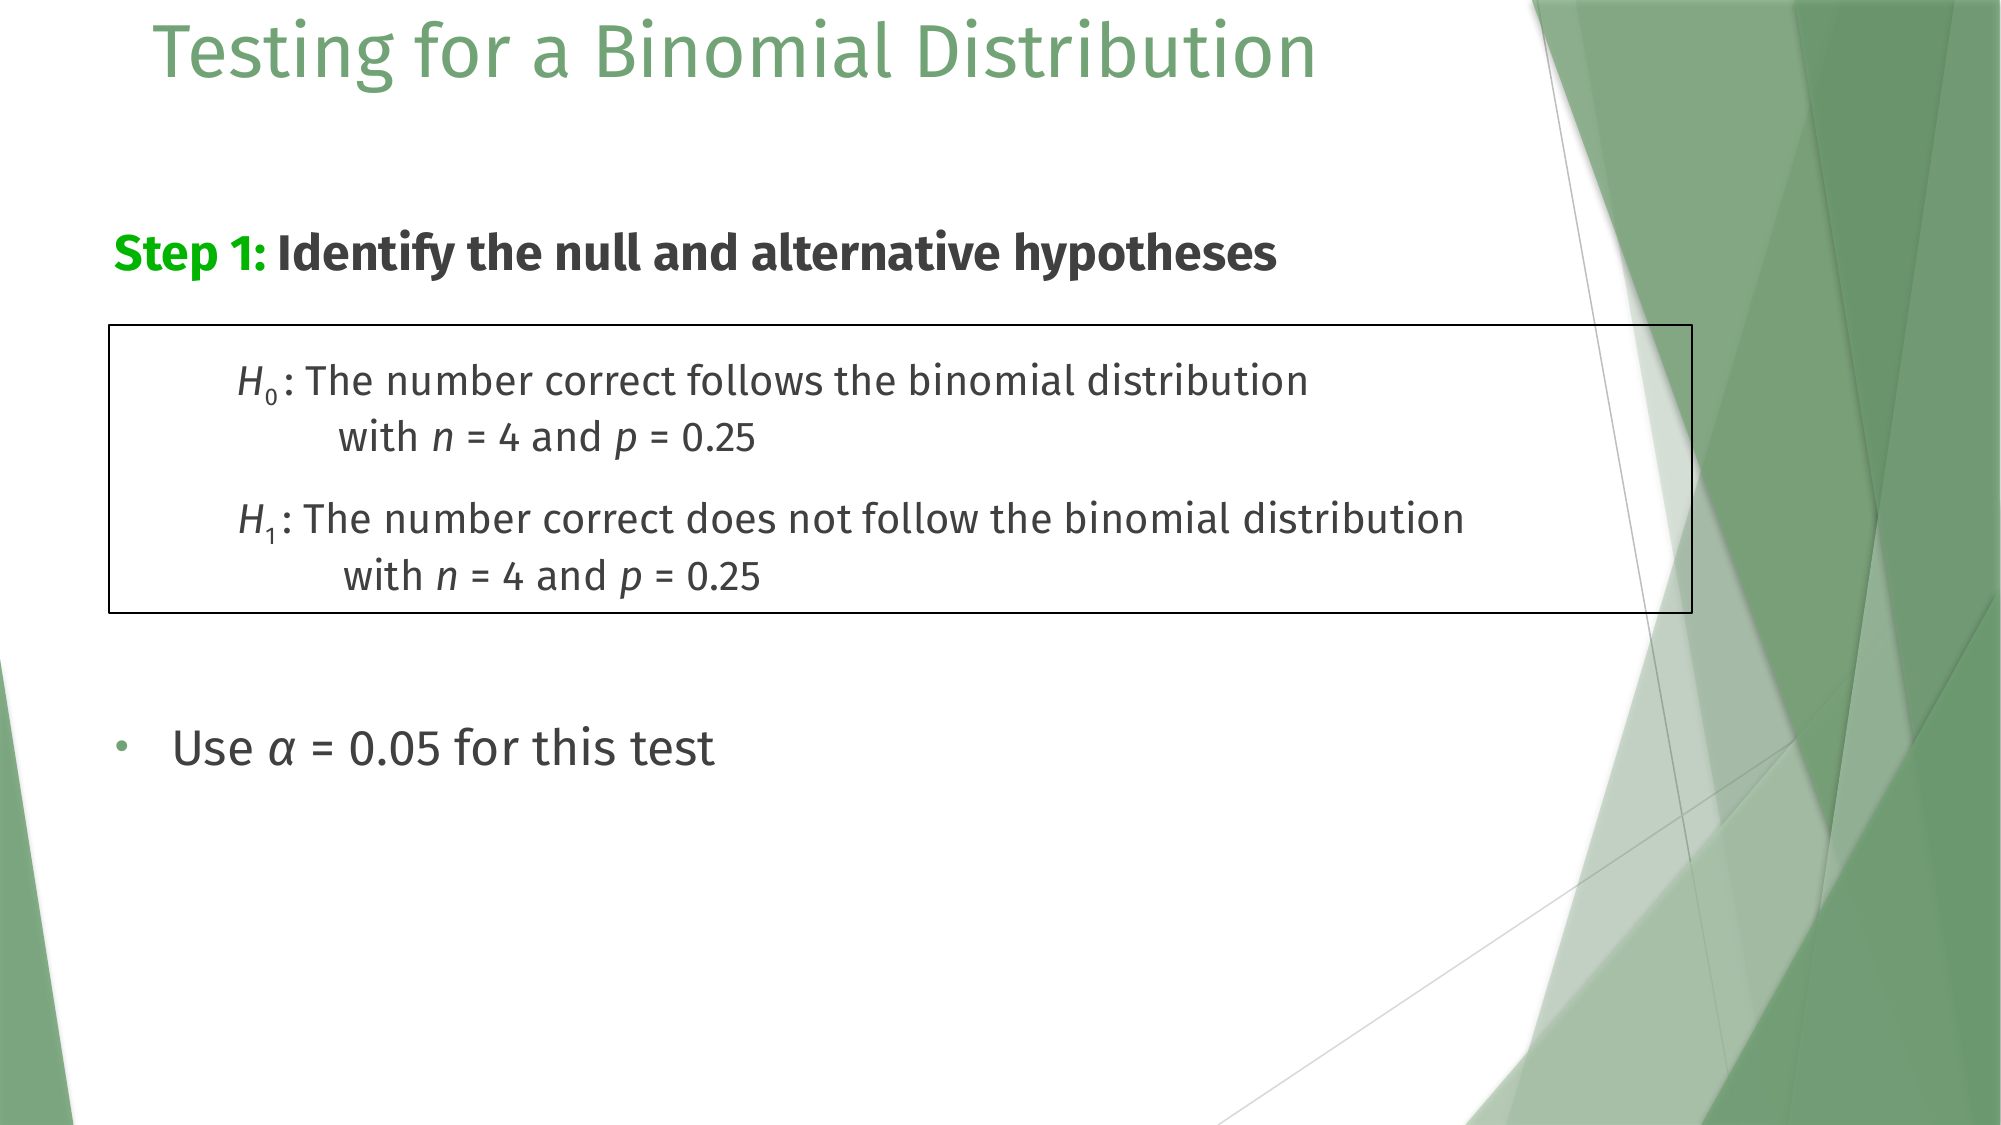

# Testing for a Binomial Distribution
Step 1: Identify the null and alternative hypotheses

	     H0 : The number correct follows the binomial distribution
		  with n = 4 and p = 0.25
	      H1 : The number correct does not follow the binomial distribution
		  with n = 4 and p = 0.25

Use α = 0.05 for this test